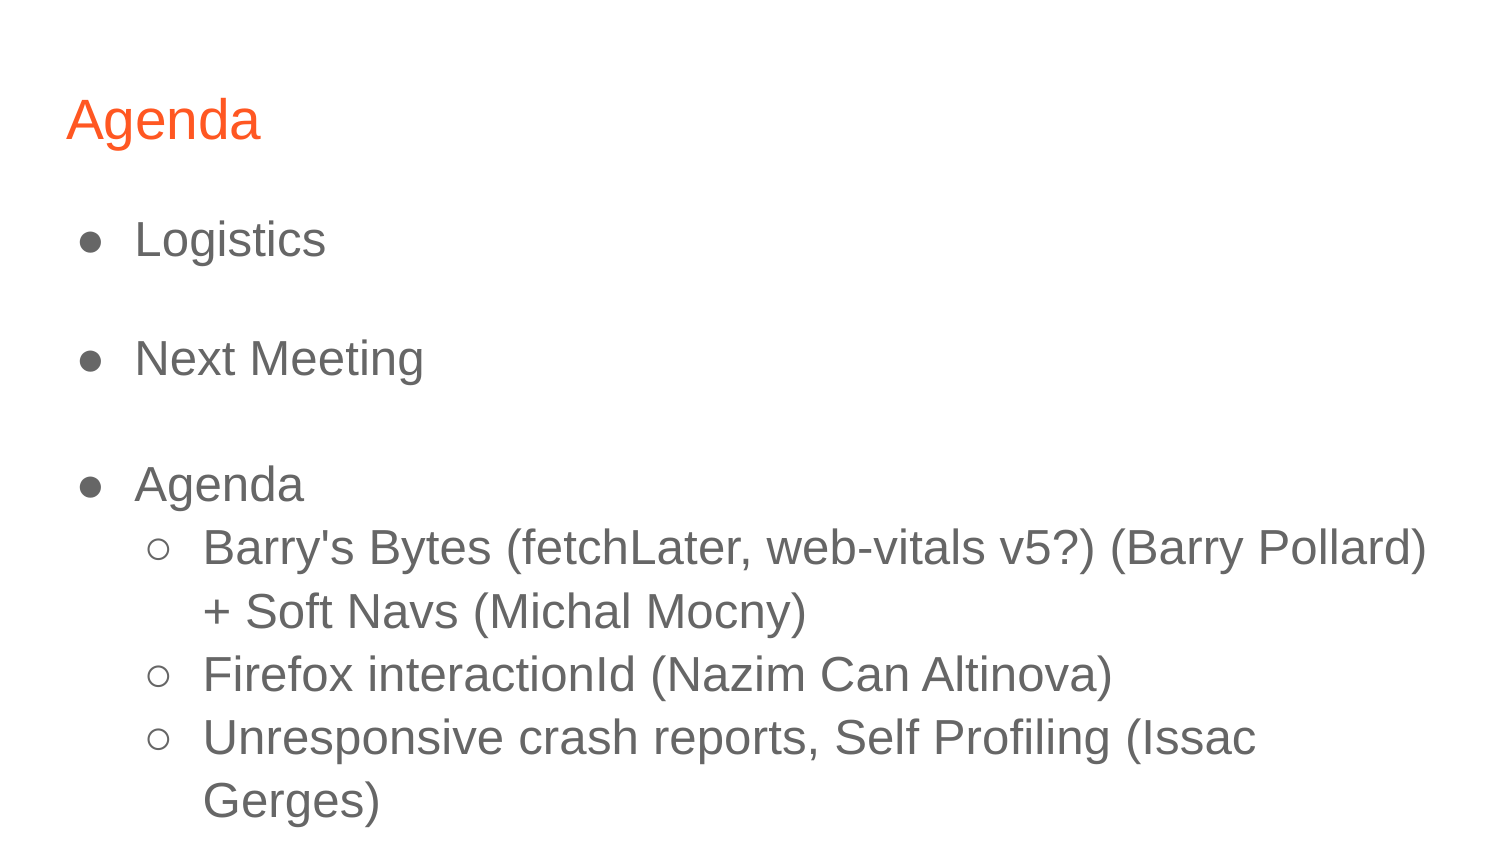

# Agenda
Logistics
Next Meeting
Agenda
Barry's Bytes (fetchLater, web-vitals v5?) (Barry Pollard) + Soft Navs (Michal Mocny)
Firefox interactionId (Nazim Can Altinova)
Unresponsive crash reports, Self Profiling (Issac Gerges)